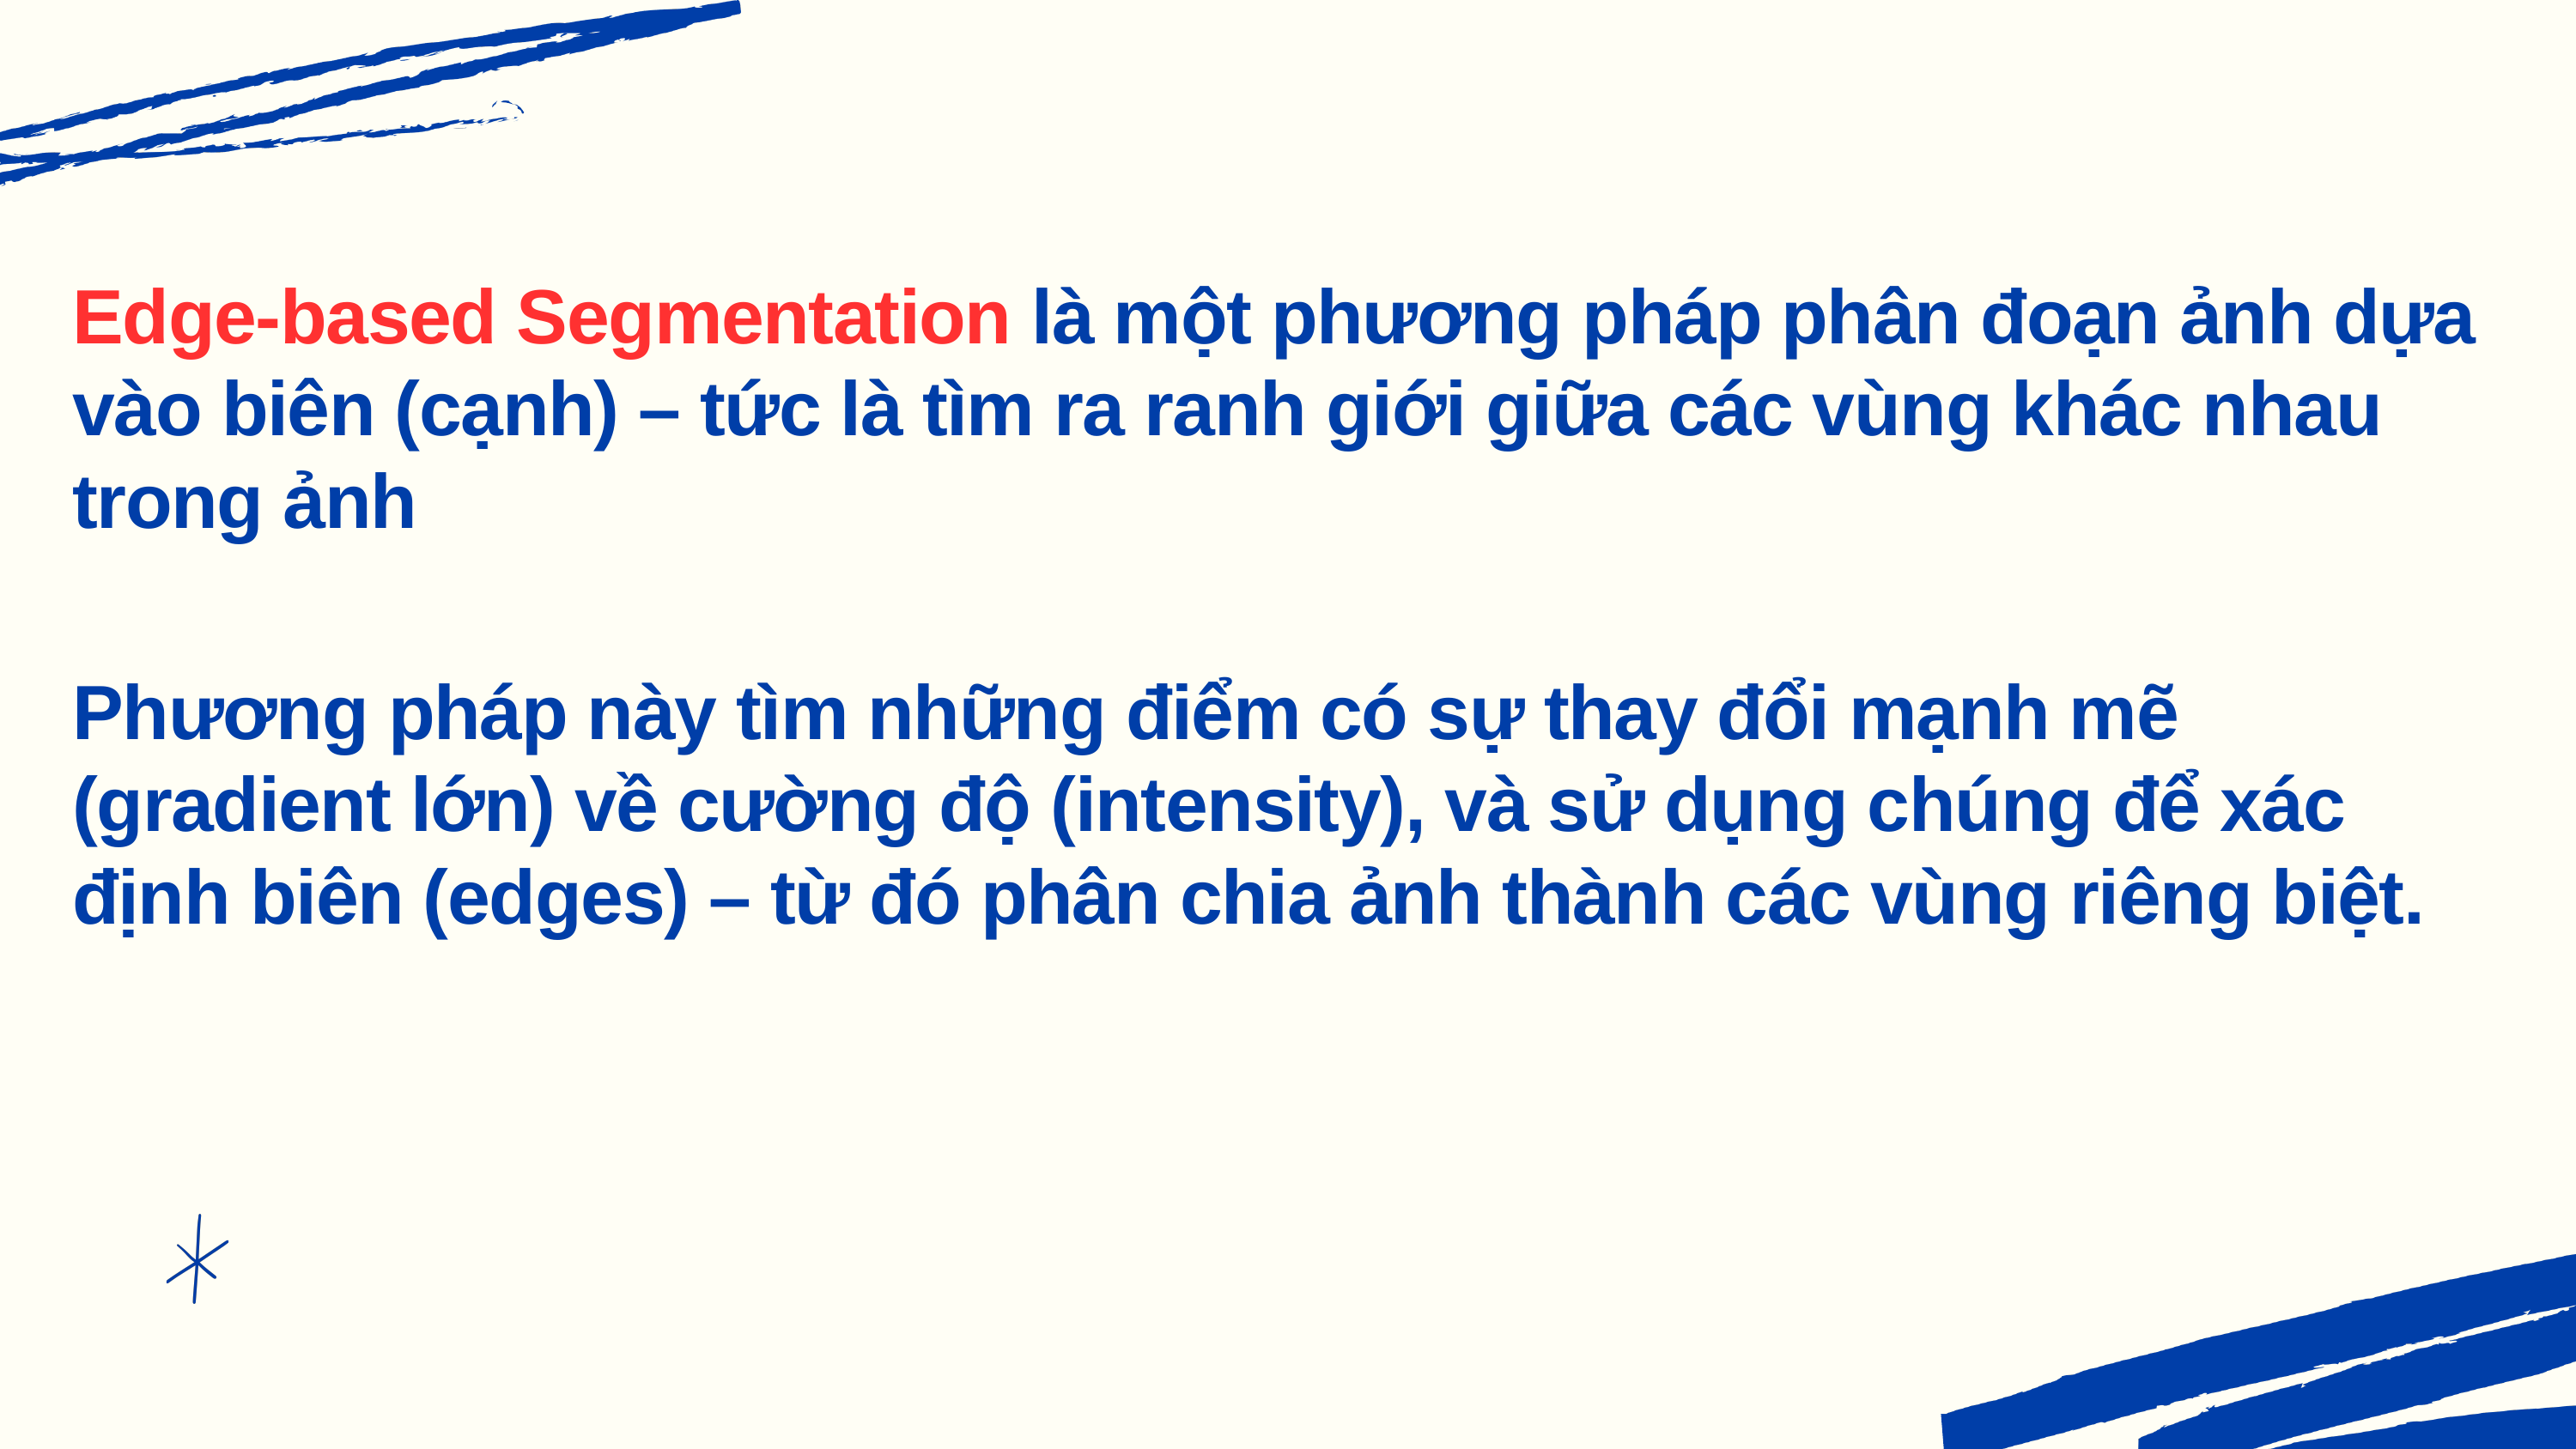

Edge-based Segmentation là một phương pháp phân đoạn ảnh dựa vào biên (cạnh) – tức là tìm ra ranh giới giữa các vùng khác nhau trong ảnh

Phương pháp này tìm những điểm có sự thay đổi mạnh mẽ (gradient lớn) về cường độ (intensity), và sử dụng chúng để xác định biên (edges) – từ đó phân chia ảnh thành các vùng riêng biệt.